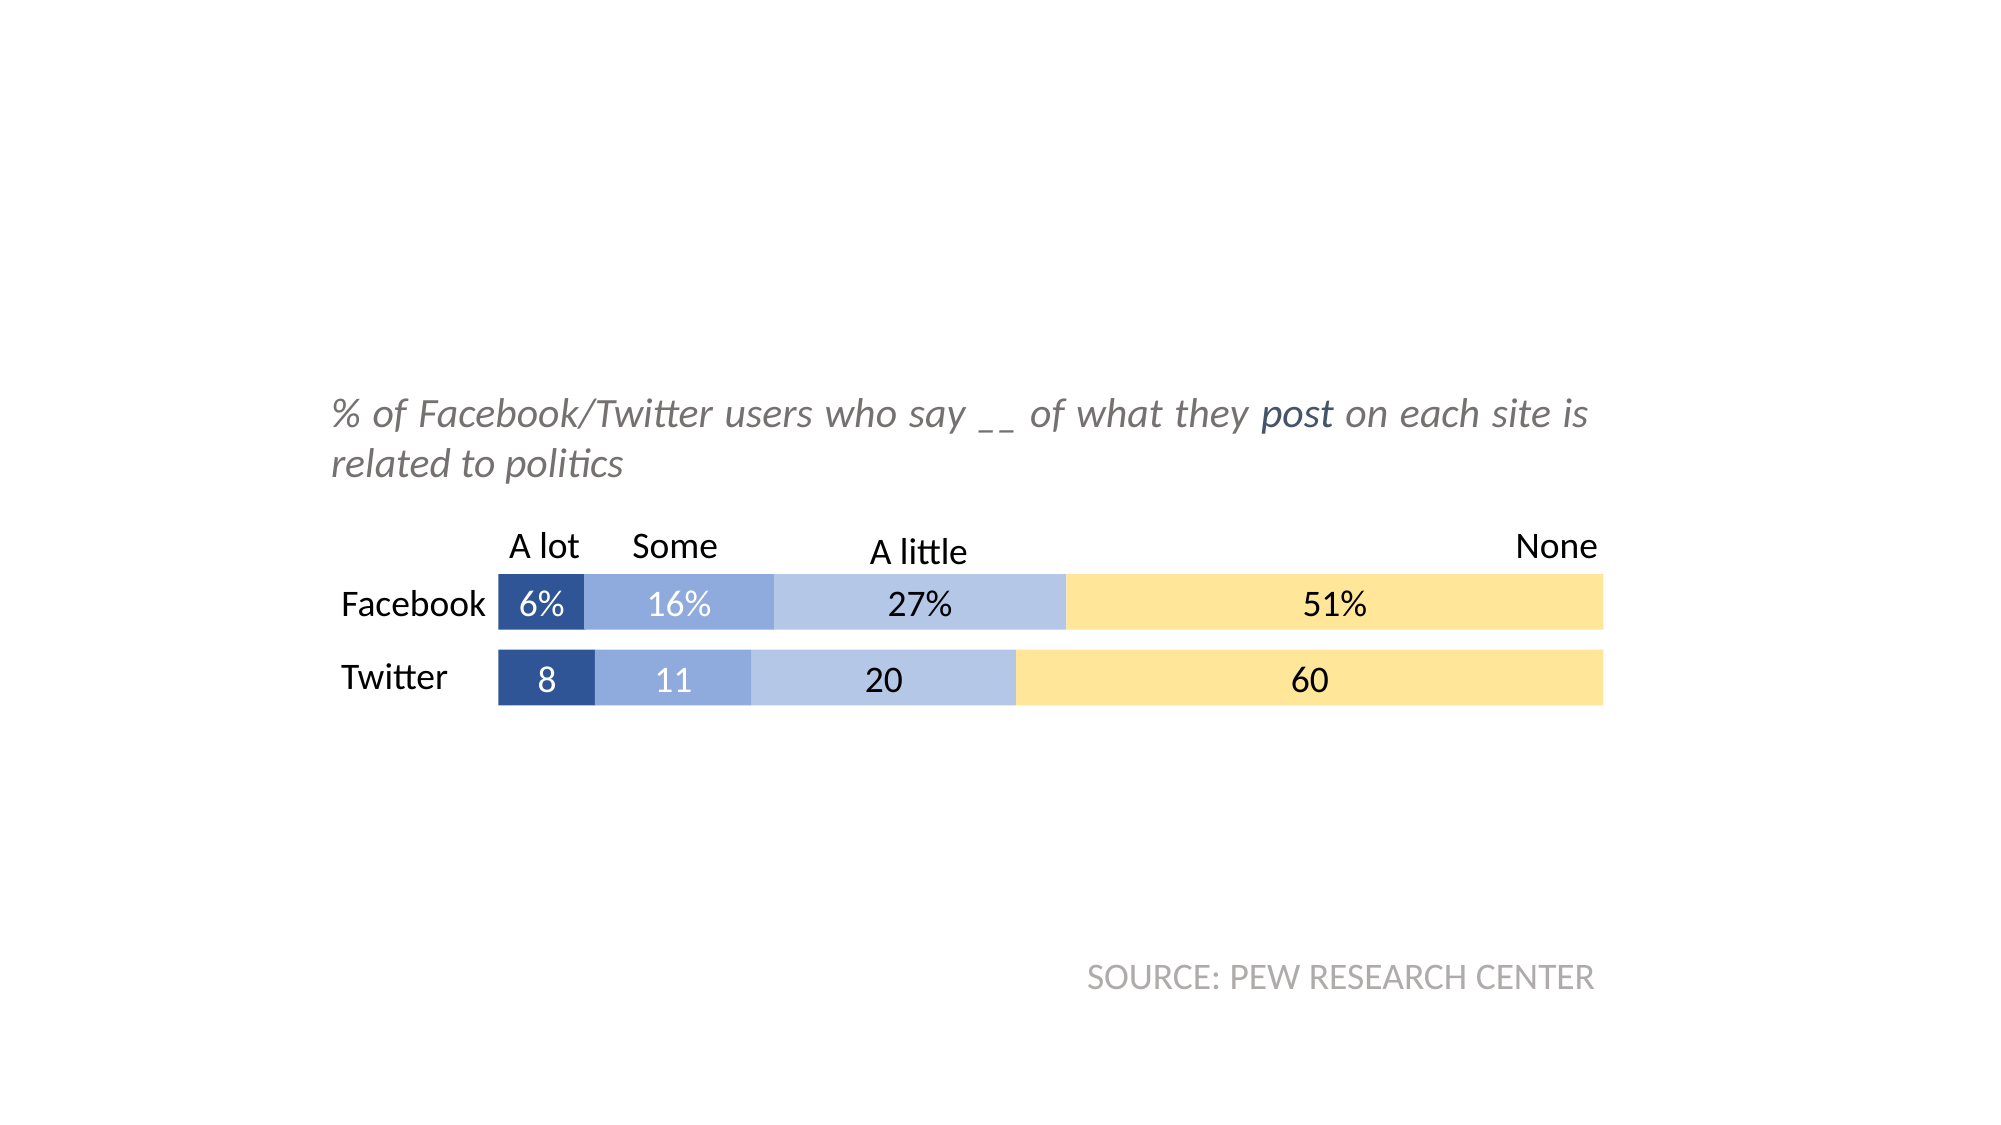

% of Facebook/Twitter users who say __ of what they post on each site is related to politics
A lot
Some
None
A little
16%
27%
51%
6%
11
20
60
8
Facebook
Twitter
SOURCE: PEW RESEARCH CENTER